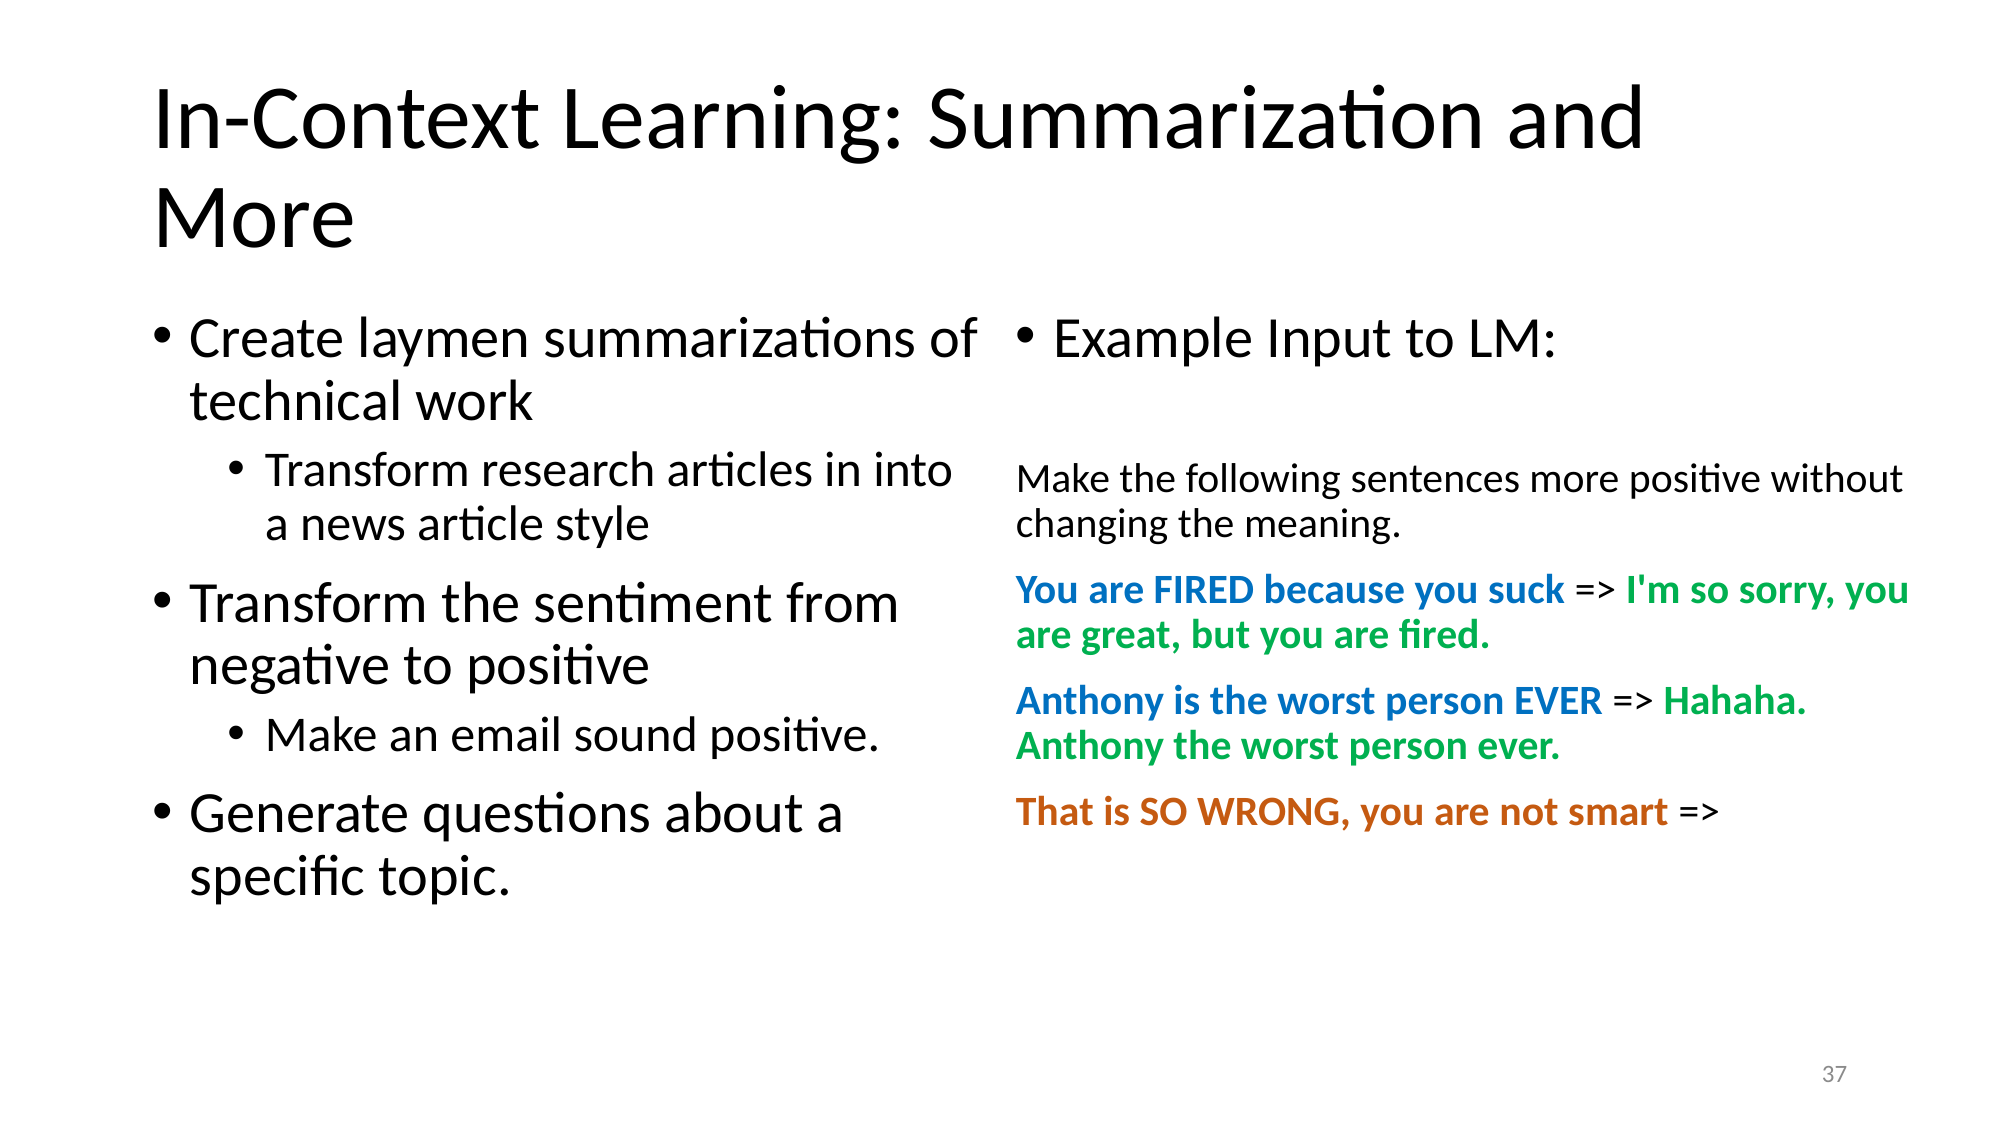

# In-Context Learning: Summarization and More
Create laymen summarizations of technical work
Transform research articles in into a news article style
Transform the sentiment from negative to positive
Make an email sound positive.
Generate questions about a specific topic.

Example Input to LM:

Make the following sentences more positive without changing the meaning.
You are FIRED because you suck => I'm so sorry, you are great, but you are fired.
Anthony is the worst person EVER => Hahaha. Anthony the worst person ever.
That is SO WRONG, you are not smart =>

37